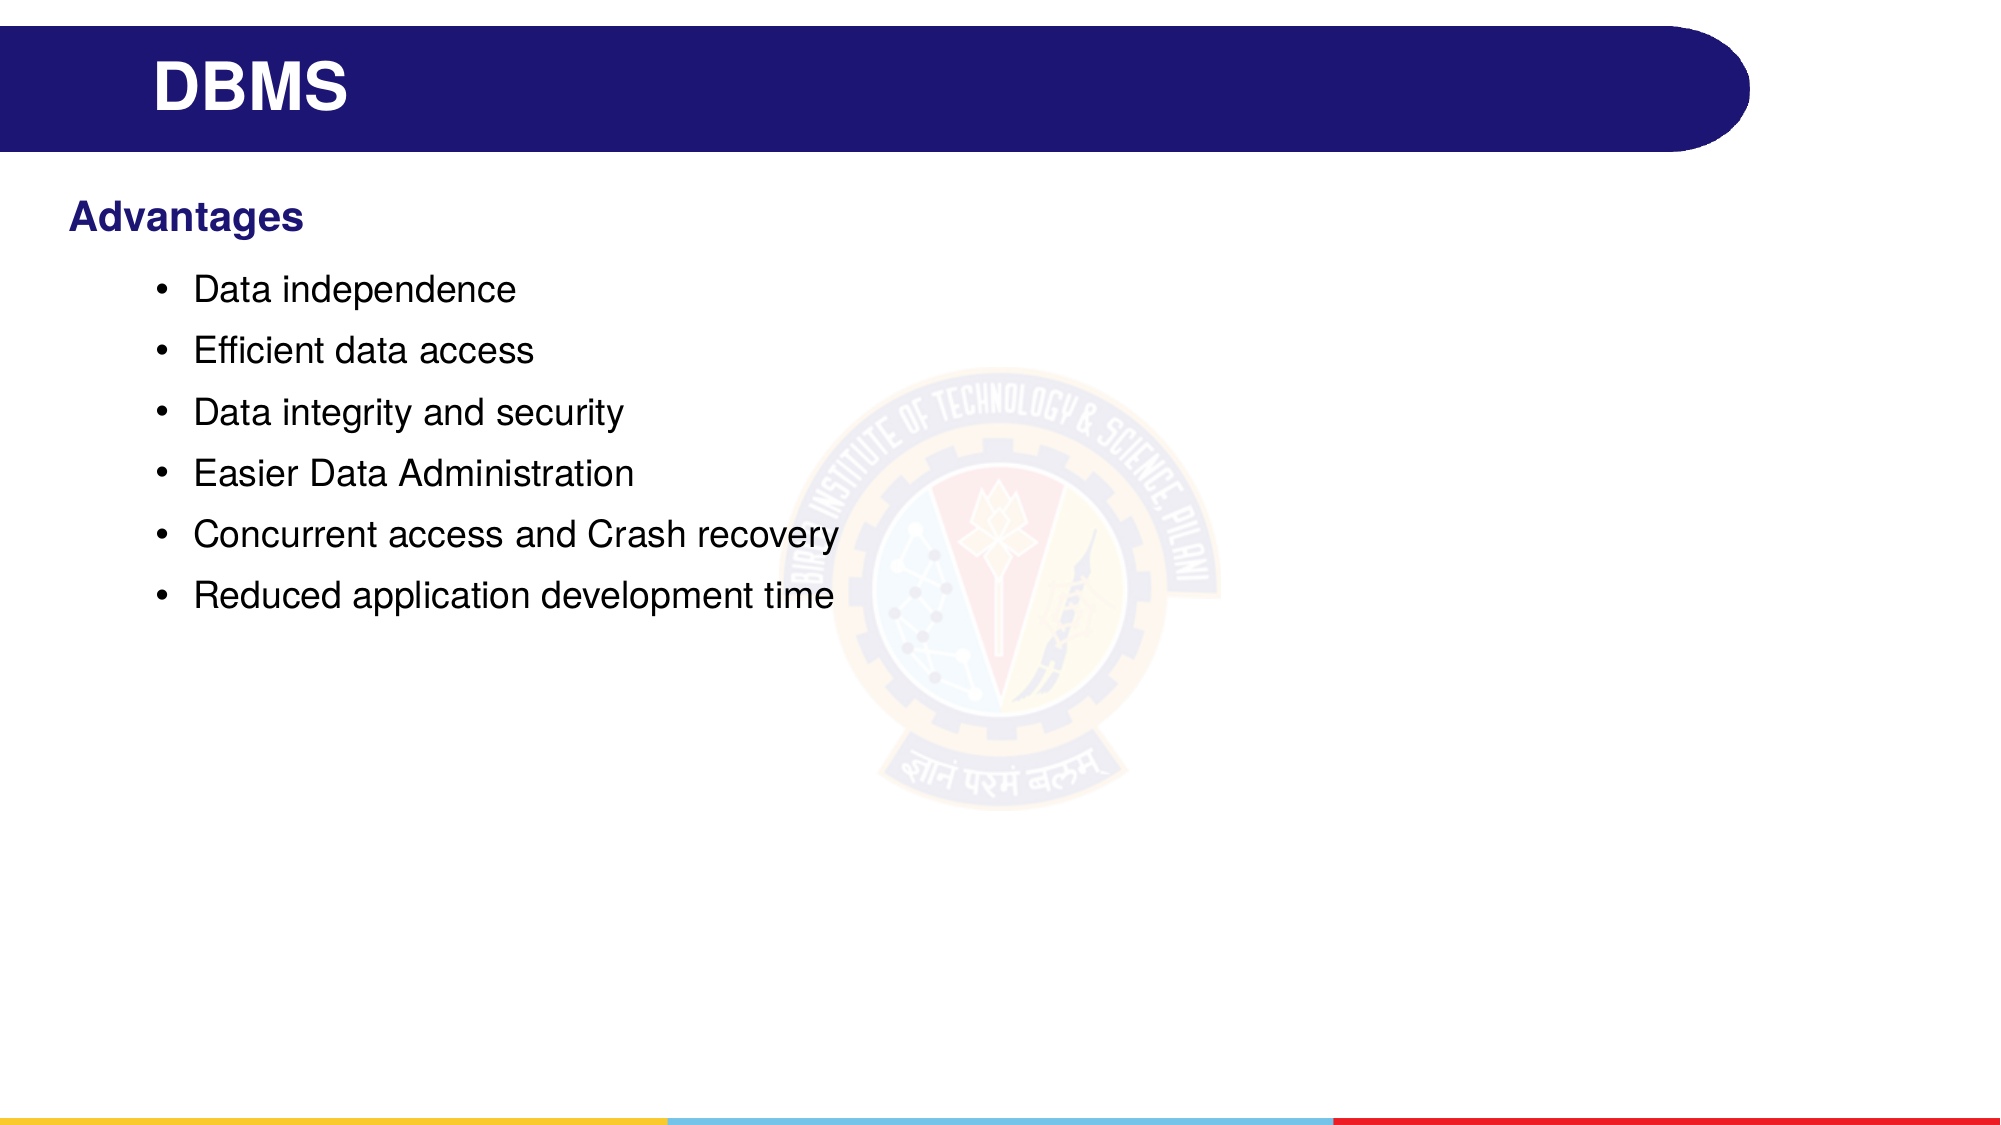

# DBMS
Advantages
Data independence
Efficient data access
Data integrity and security
Easier Data Administration
Concurrent access and Crash recovery
Reduced application development time